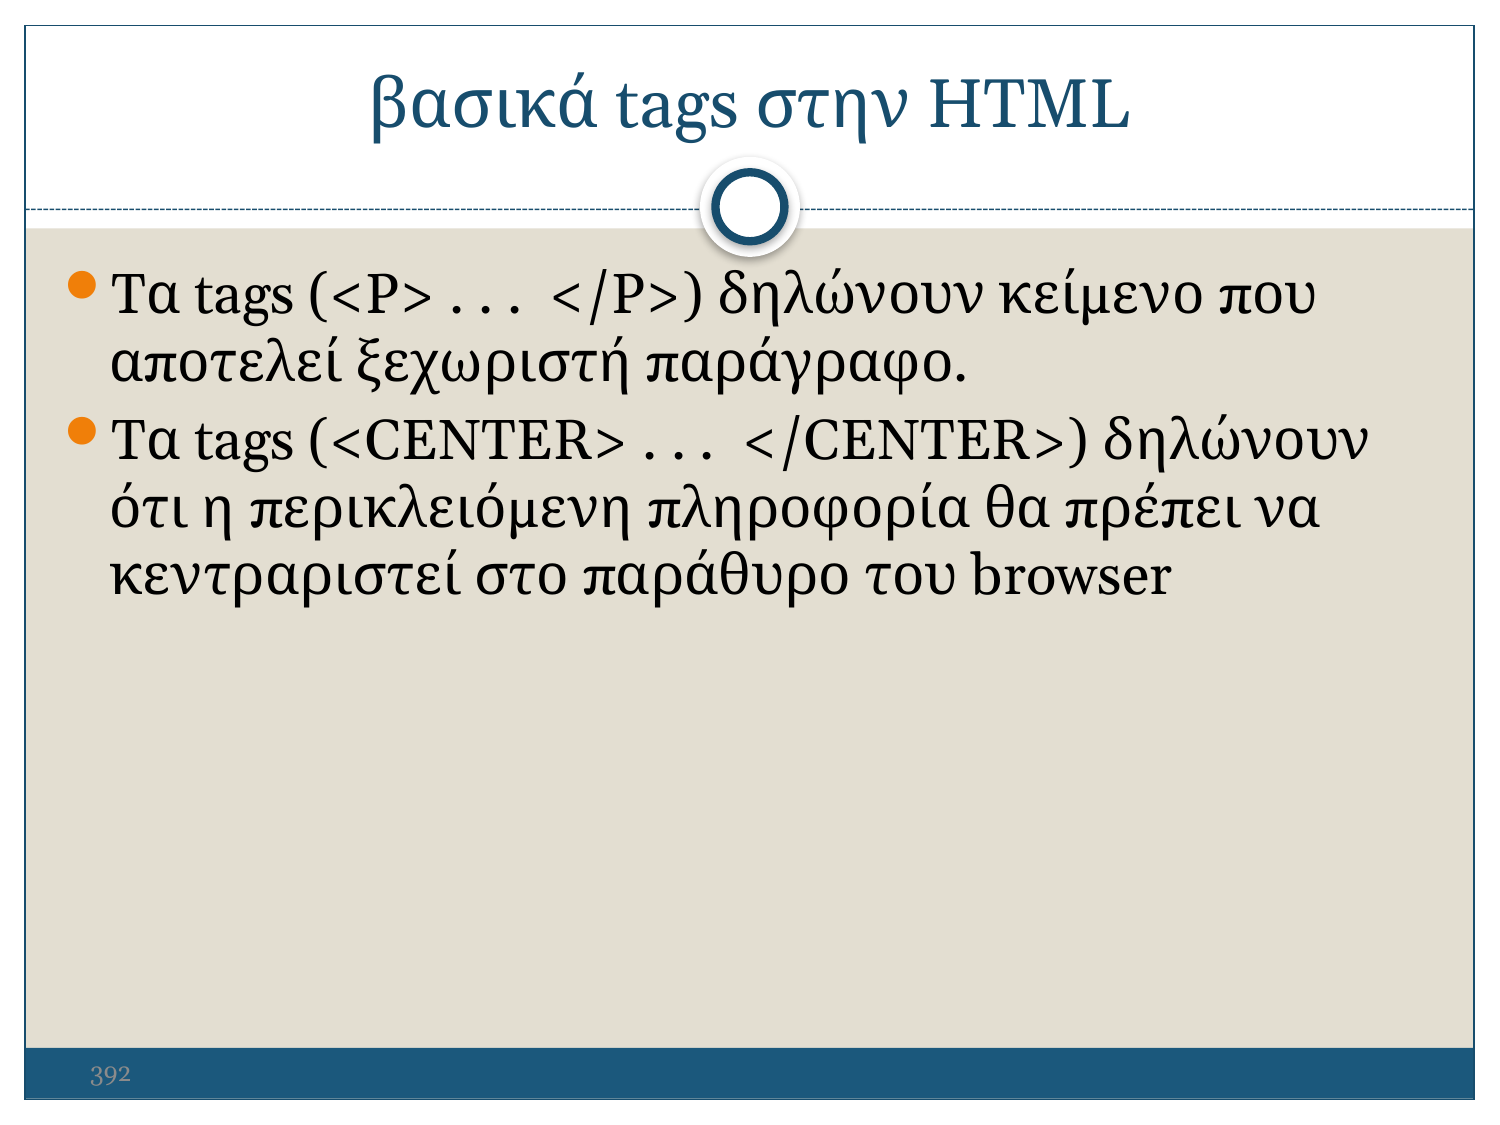

βασικά tags στην HTML
Τα tags (<P> . . .  </P>) δηλώνουν κείμενο που αποτελεί ξεχωριστή παράγραφο.
Τα tags (<CENTER> . . .  </CENTER>) δηλώνουν ότι η περικλειόμενη πληροφορία θα πρέπει να κεντραριστεί στο παράθυρο του browser
392